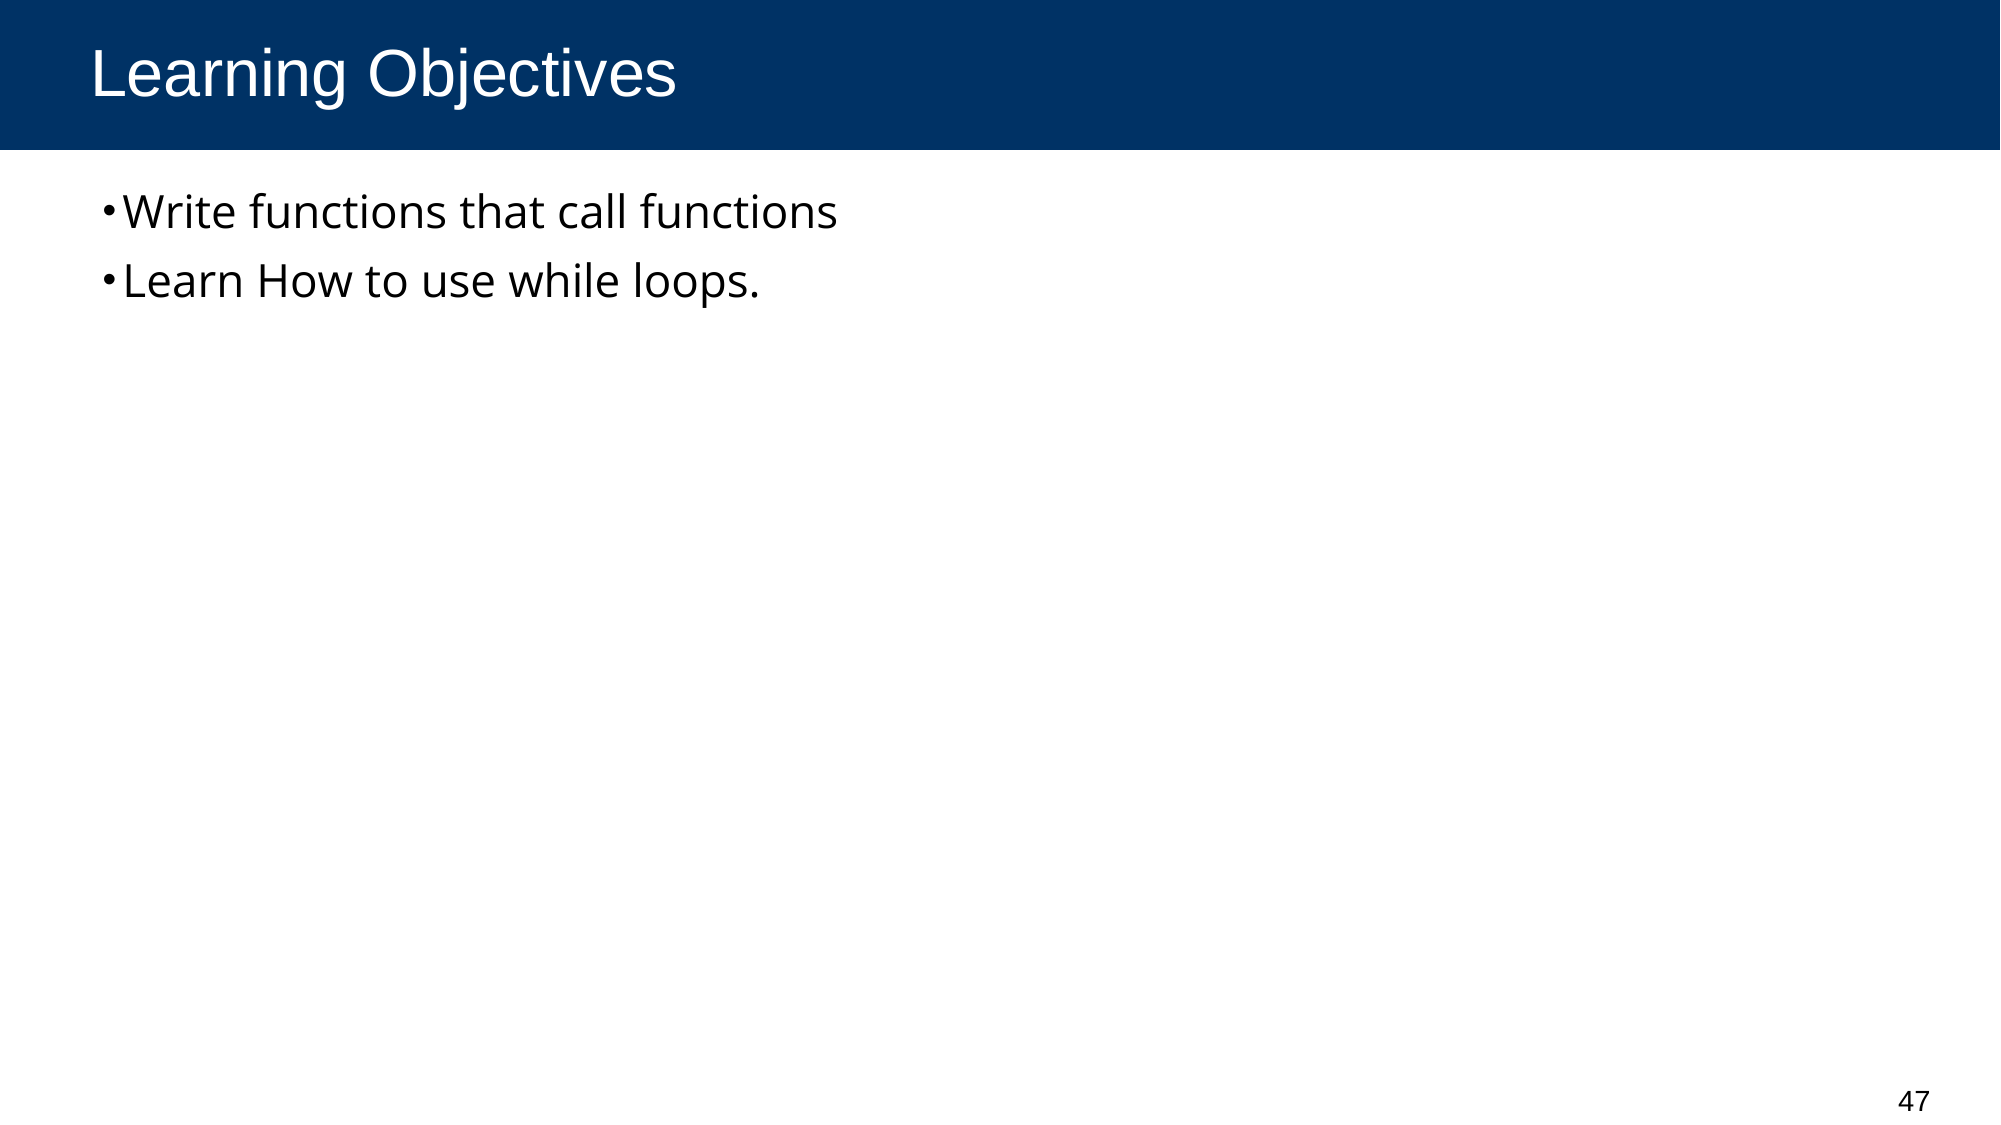

# Learning Objectives
Write functions that call functions
Learn How to use while loops.
47